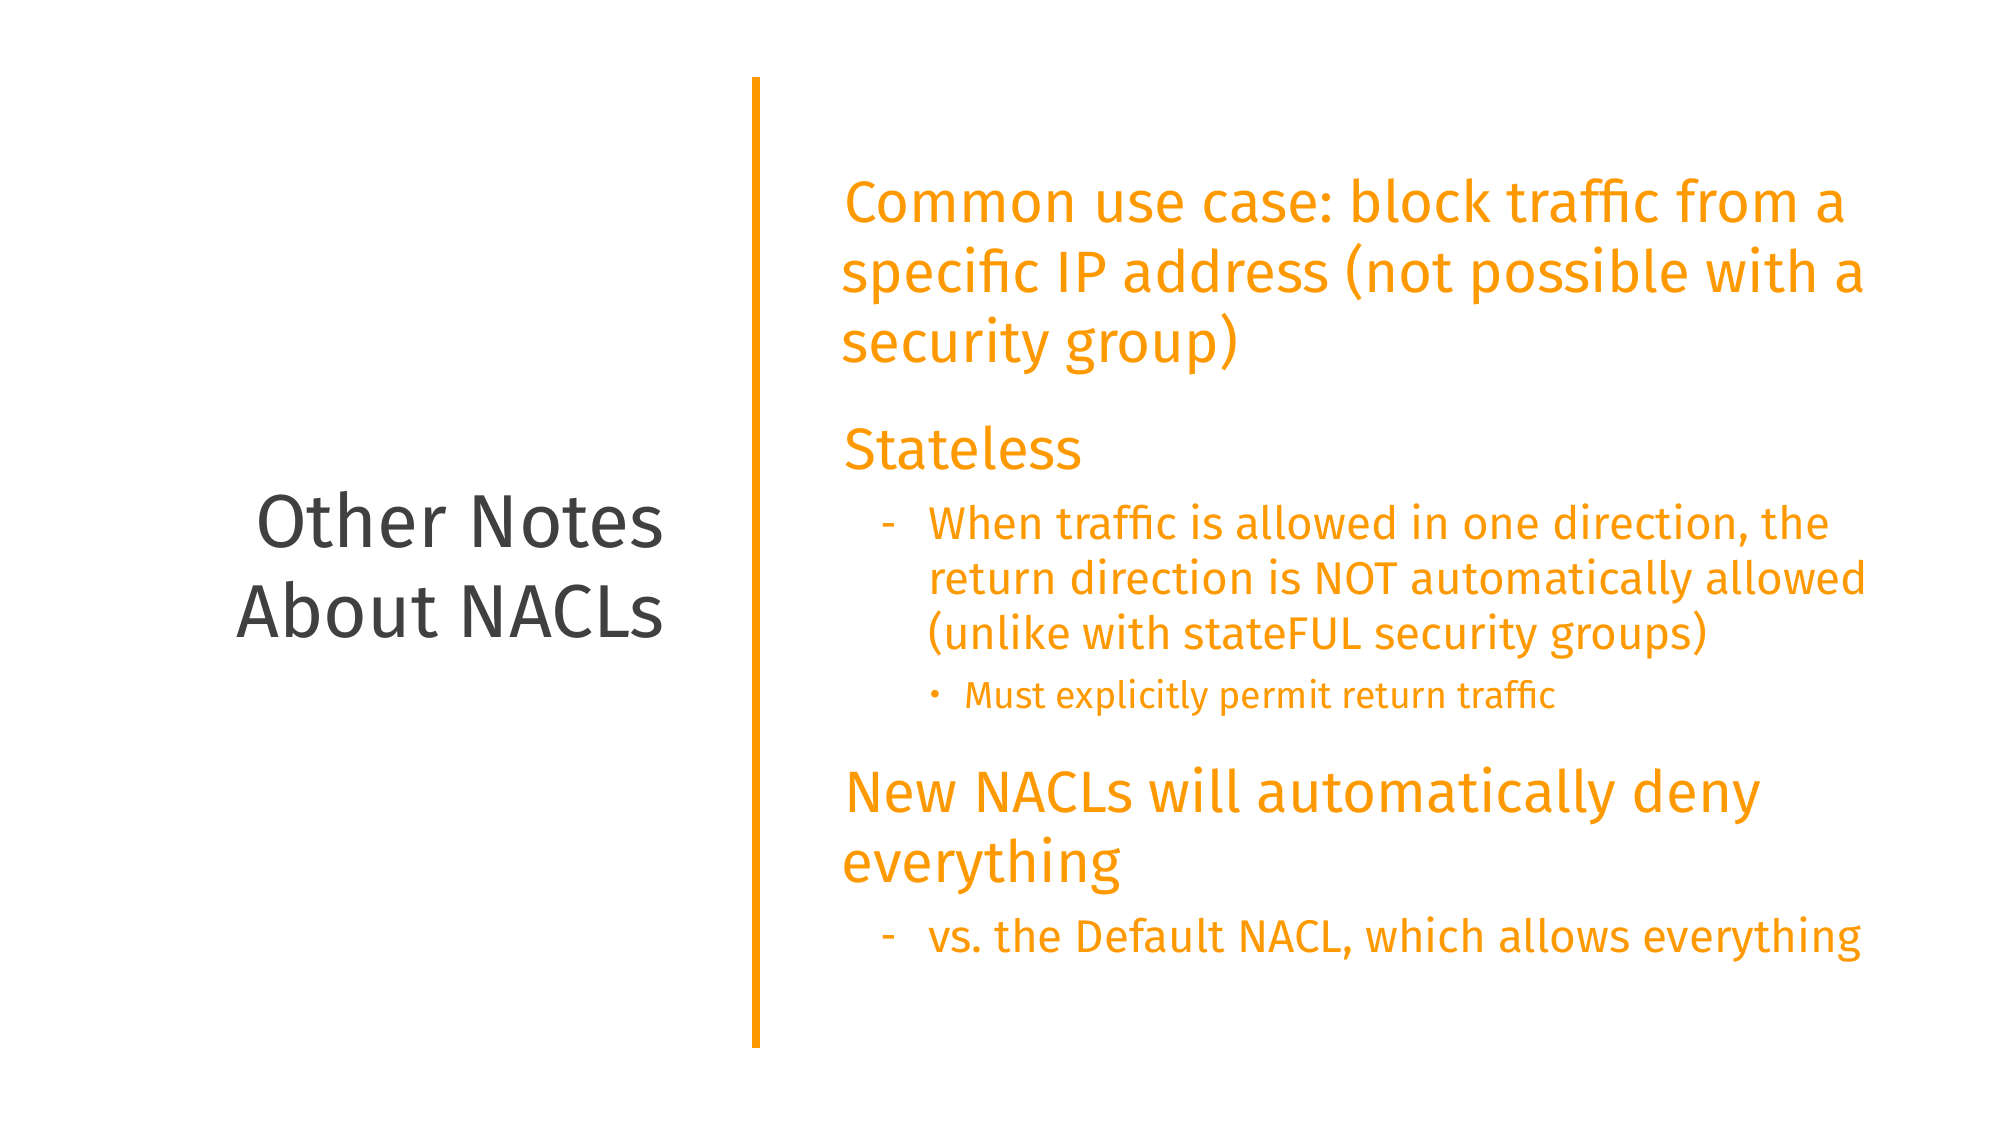

Other Notes About NACLs
Common use case: block traffic from a specific IP address (not possible with a security group)
Stateless
When traffic is allowed in one direction, the return direction is NOT automatically allowed (unlike with stateFUL security groups)
Must explicitly permit return traffic
New NACLs will automatically deny everything
vs. the Default NACL, which allows everything